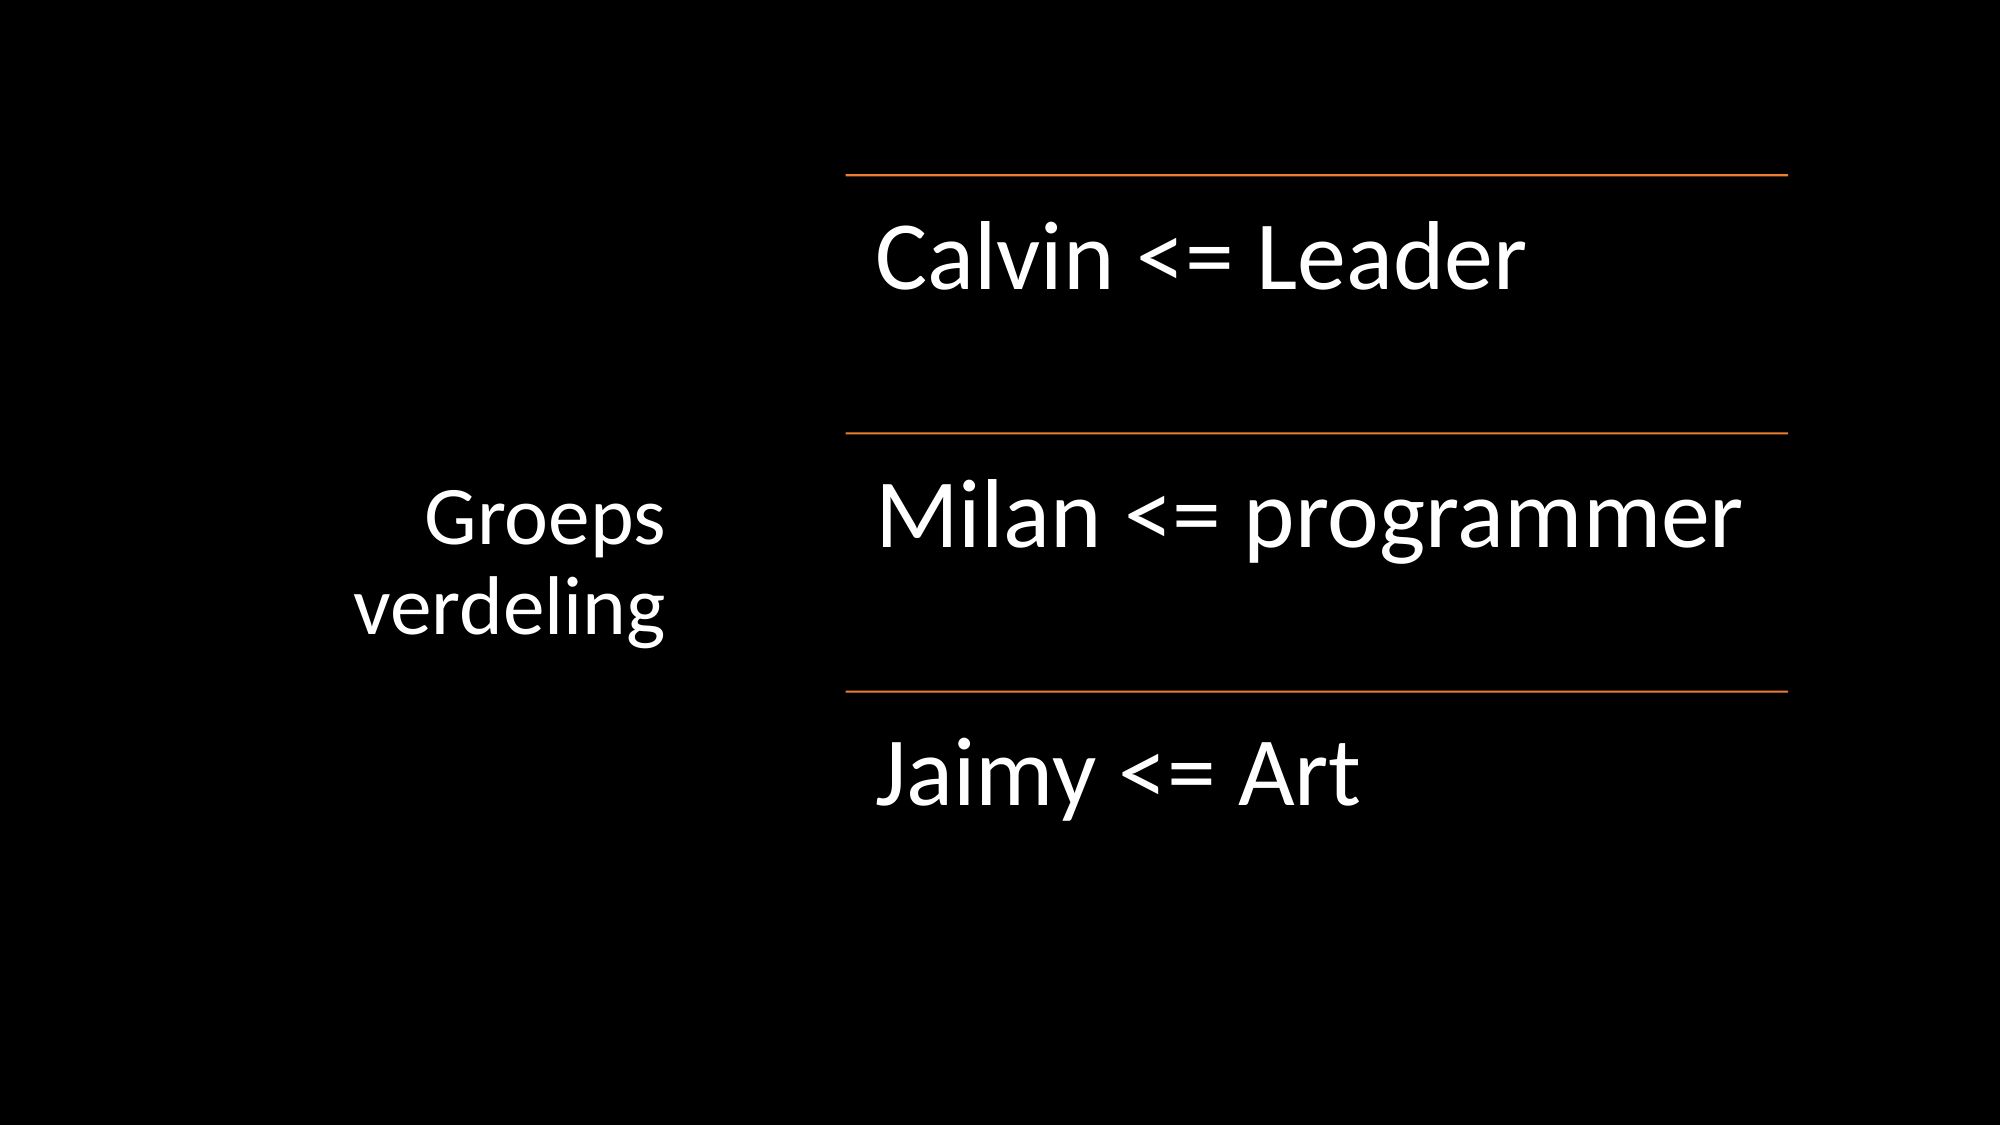

# Groeps verdeling
Calvin <= Leader
Milan <= programmer
Jaimy <= Art